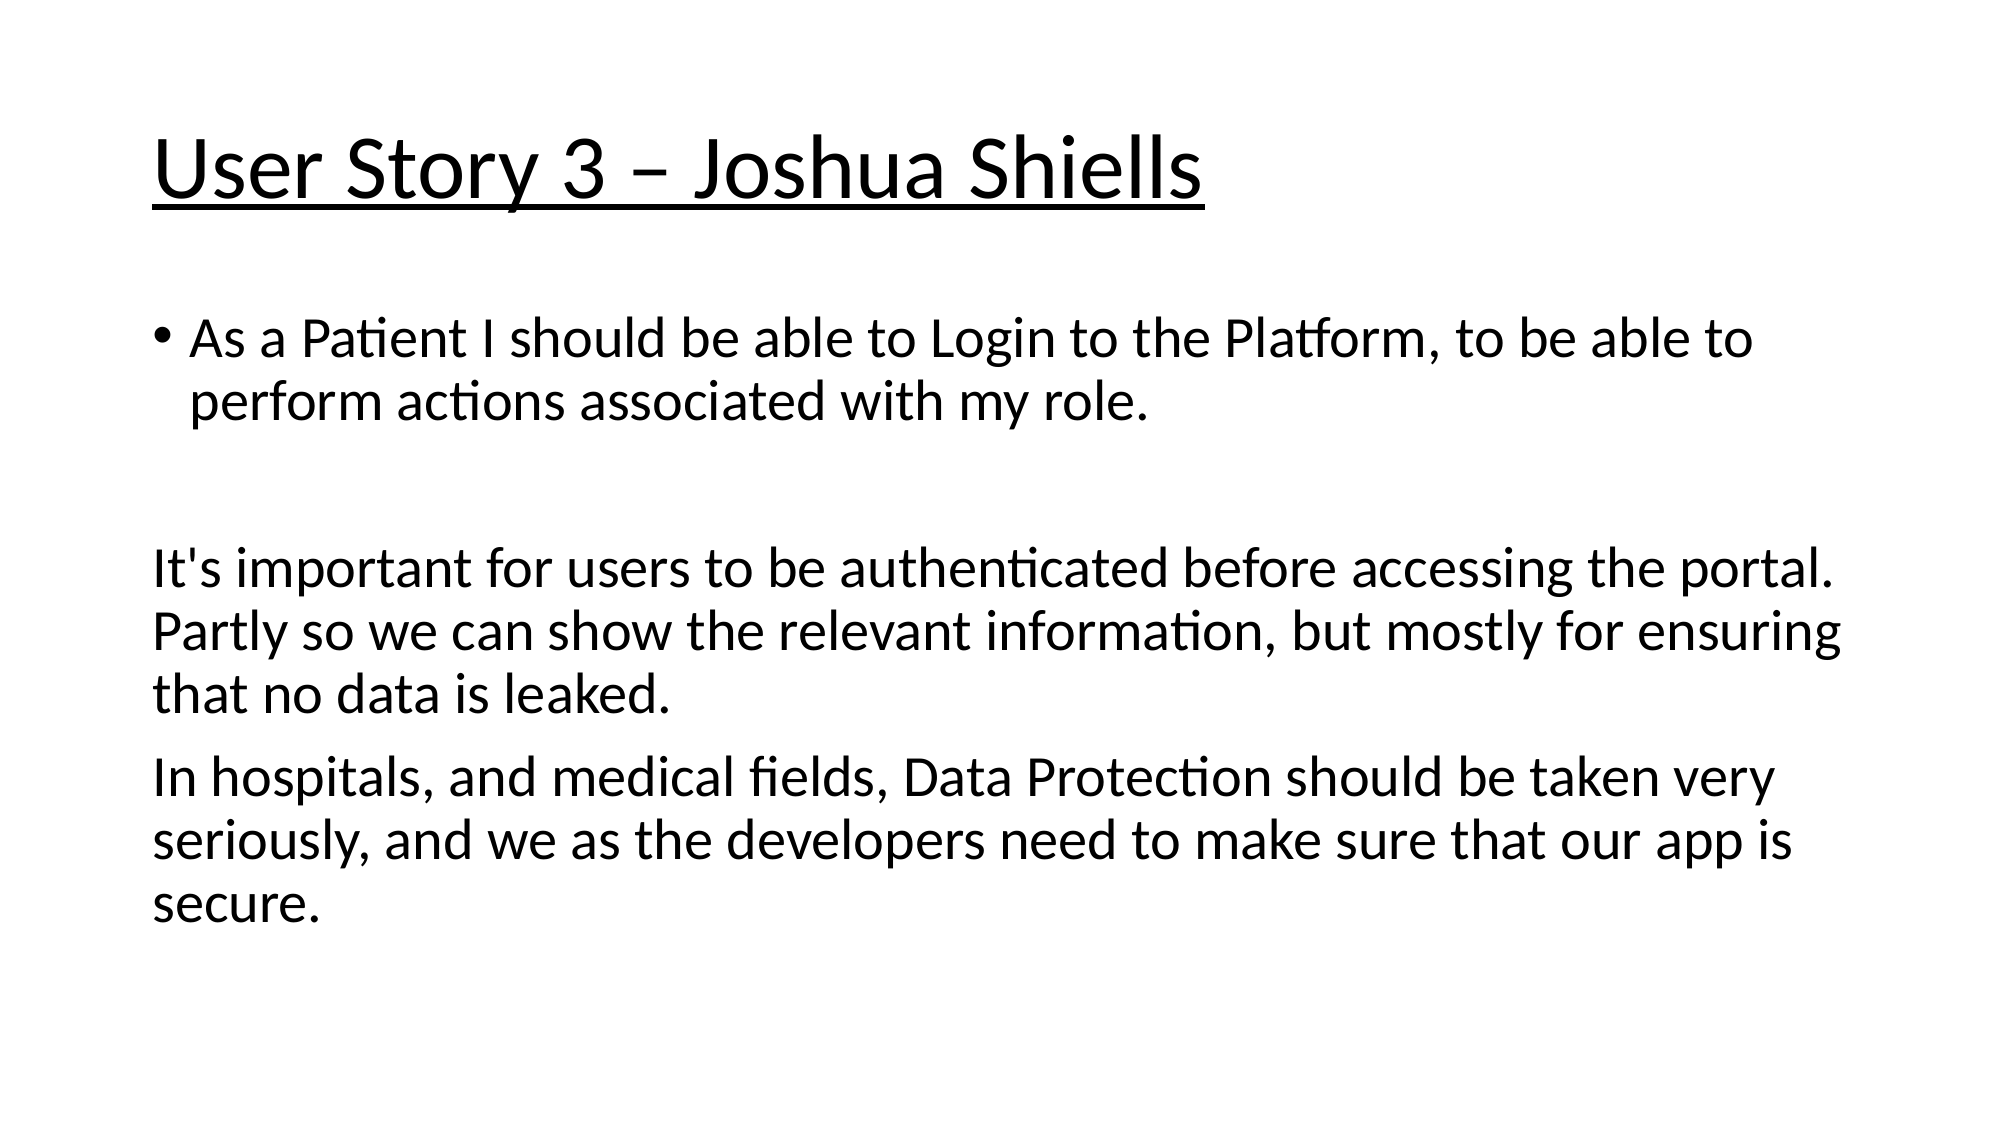

# User Story 3 – Joshua Shiells
As a Patient I should be able to Login to the Platform, to be able to perform actions associated with my role.

It's important for users to be authenticated before accessing the portal. Partly so we can show the relevant information, but mostly for ensuring that no data is leaked.
In hospitals, and medical fields, Data Protection should be taken very seriously, and we as the developers need to make sure that our app is secure.